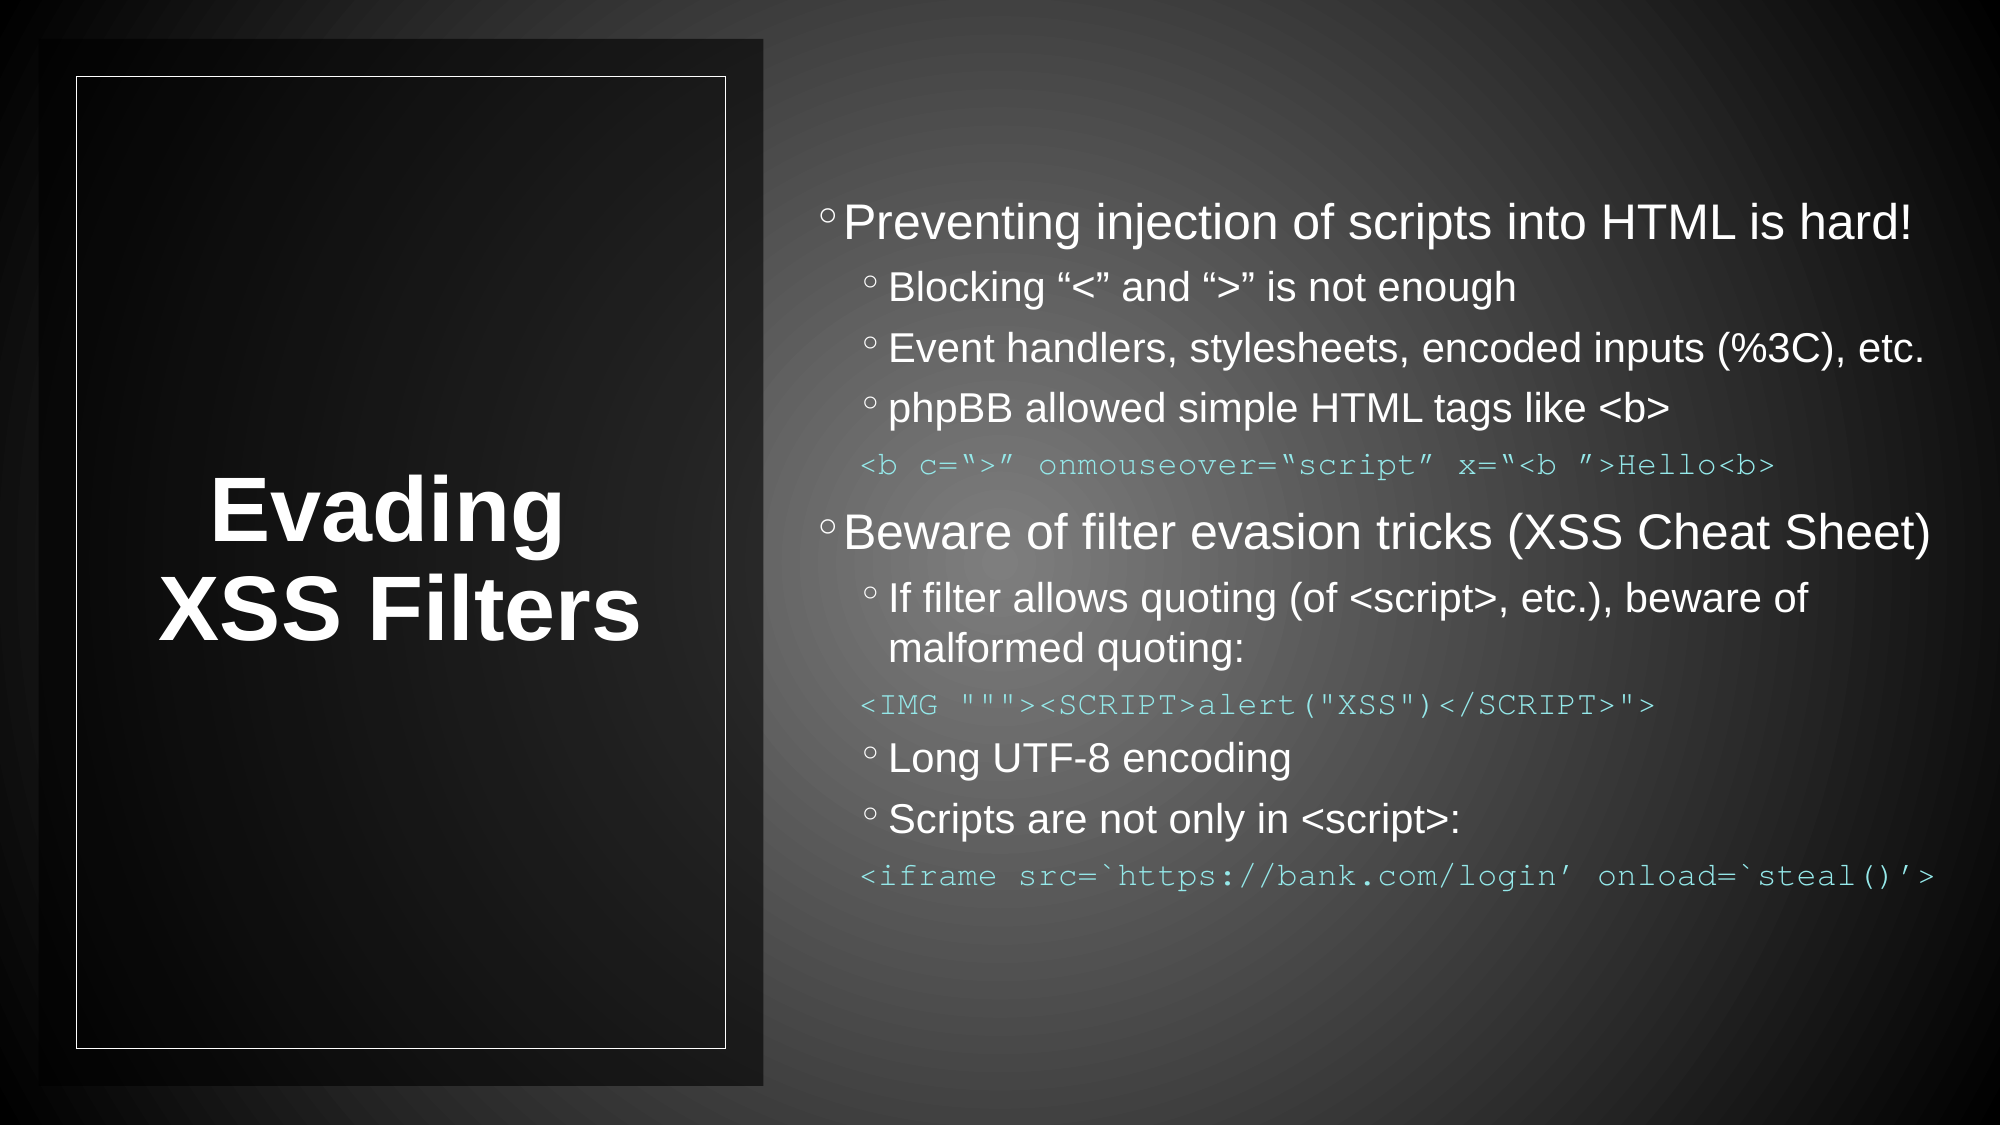

Preventing injection of scripts into HTML is hard!
Blocking “<” and “>” is not enough
Event handlers, stylesheets, encoded inputs (%3C), etc.
phpBB allowed simple HTML tags like <b>
<b c=“>” onmouseover=“script” x=“<b ”>Hello<b>
Beware of filter evasion tricks (XSS Cheat Sheet)
If filter allows quoting (of <script>, etc.), beware of malformed quoting:
<IMG """><SCRIPT>alert("XSS")</SCRIPT>">
Long UTF-8 encoding
Scripts are not only in <script>:
<iframe src=`https://bank.com/login’ onload=`steal()’>
# Evading XSS Filters